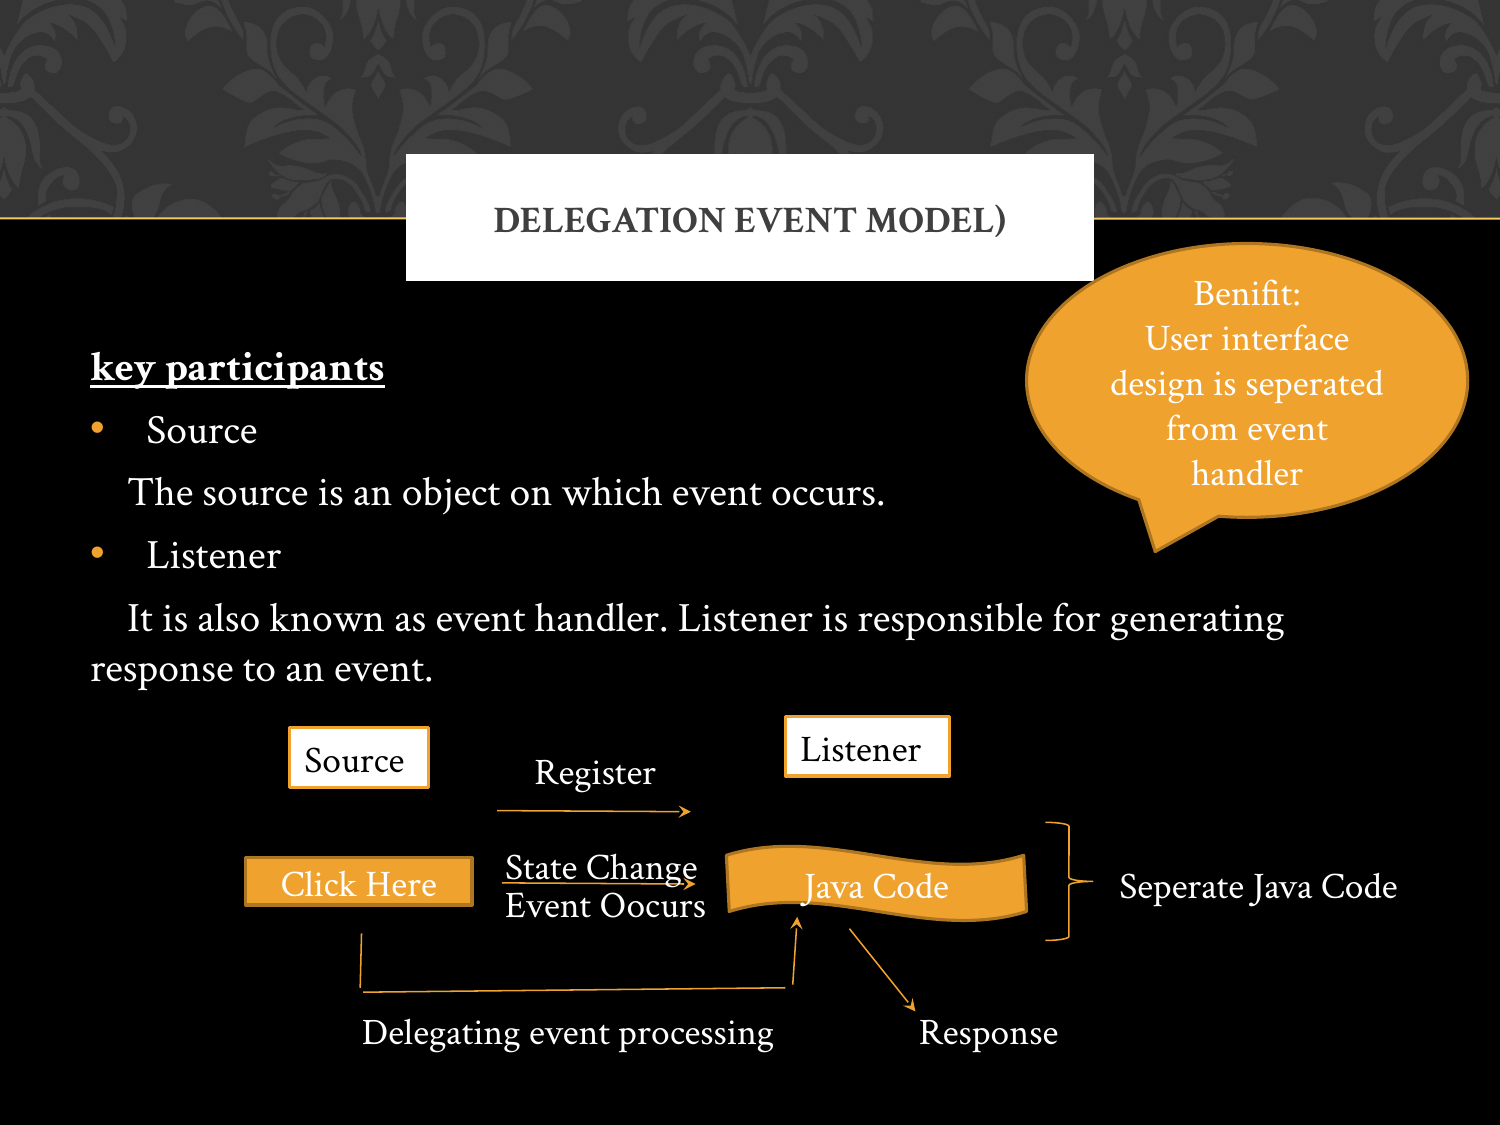

# DELEGATION EVENT MODEL)
Benifit:
User interface design is seperated from event handler
key participants
Source
    The source is an object on which event occurs.
Listener
    It is also known as event handler. Listener is responsible for generating response to an event.
Listener
Source
Register

State Change
Java Code
Seperate Java Code
Click Here
Event Oocurs
Delegating event processing
Response